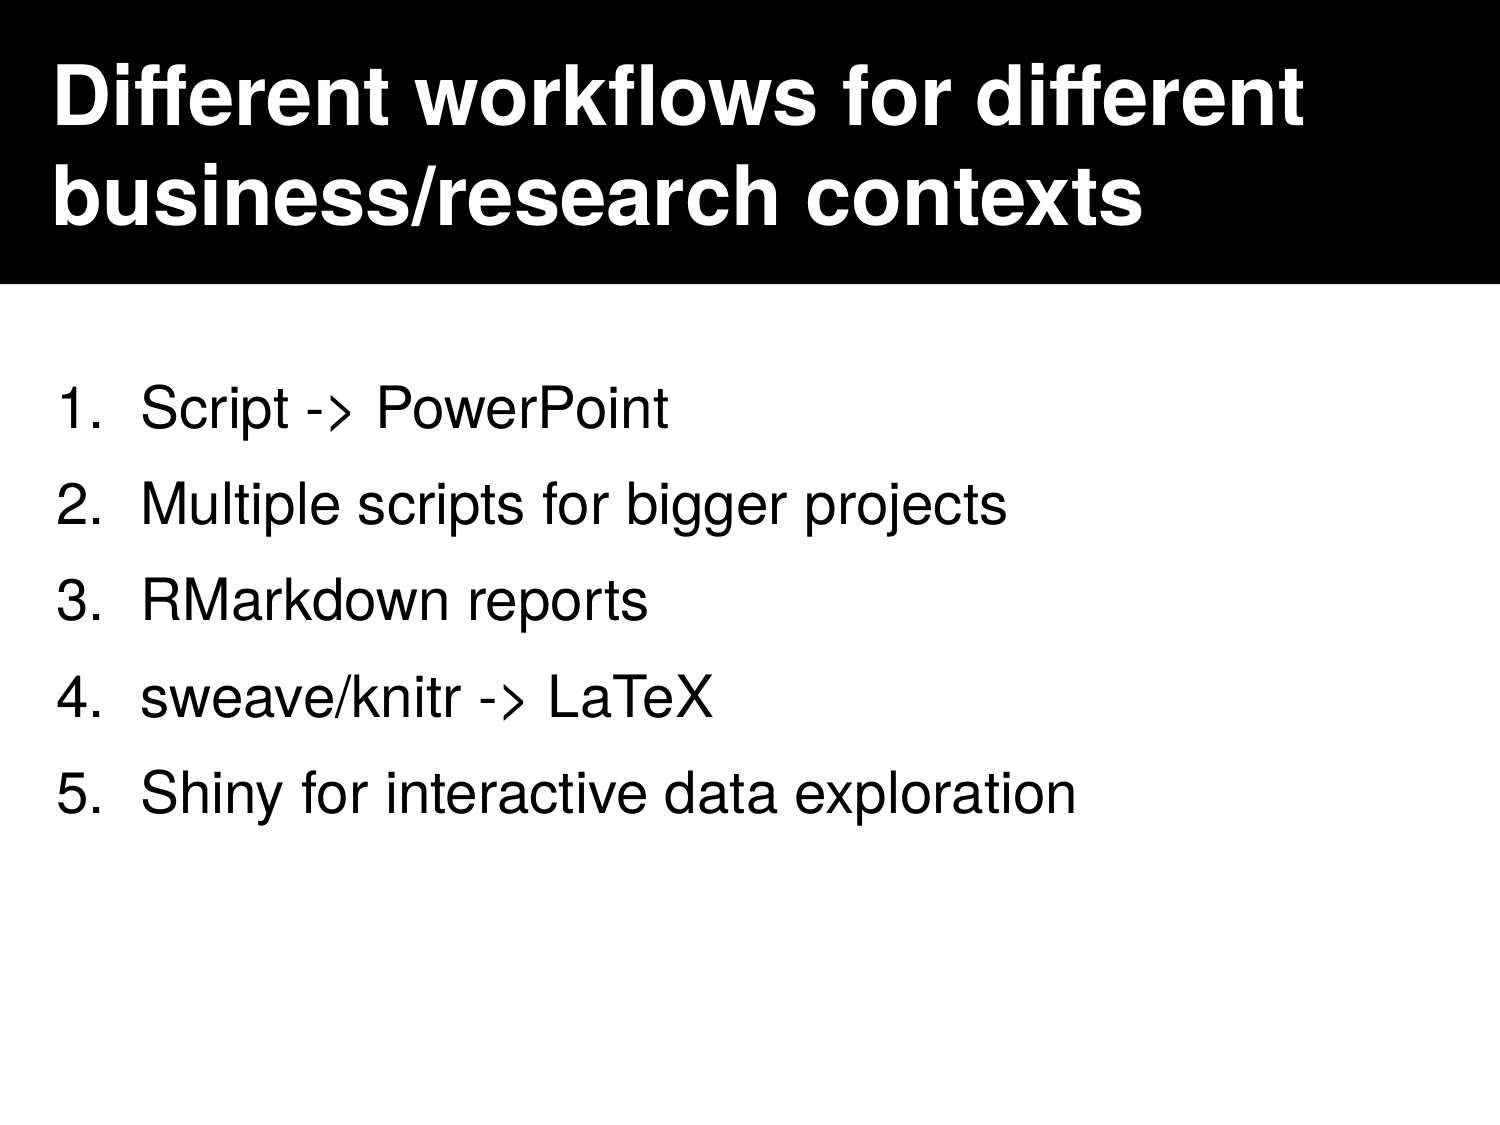

# Different workflows for different business/research contexts
Script -> PowerPoint
Multiple scripts for bigger projects
RMarkdown reports
sweave/knitr -> LaTeX
Shiny for interactive data exploration